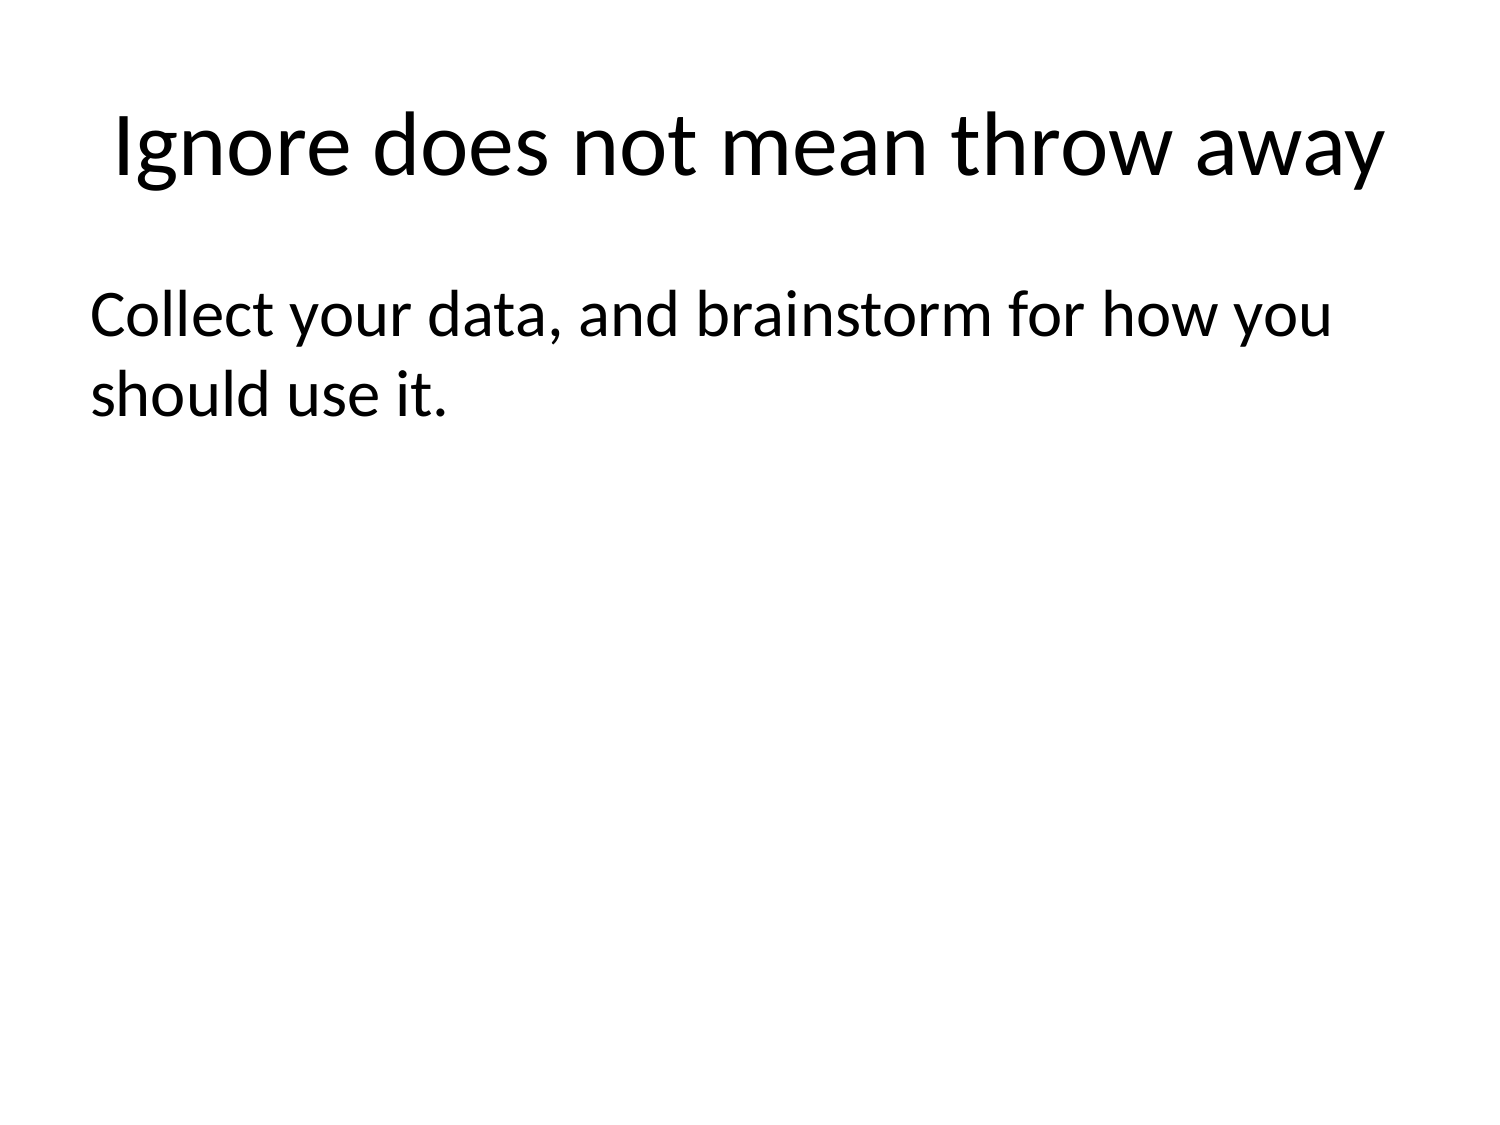

# Ignore does not mean throw away
Collect your data, and brainstorm for how you should use it.